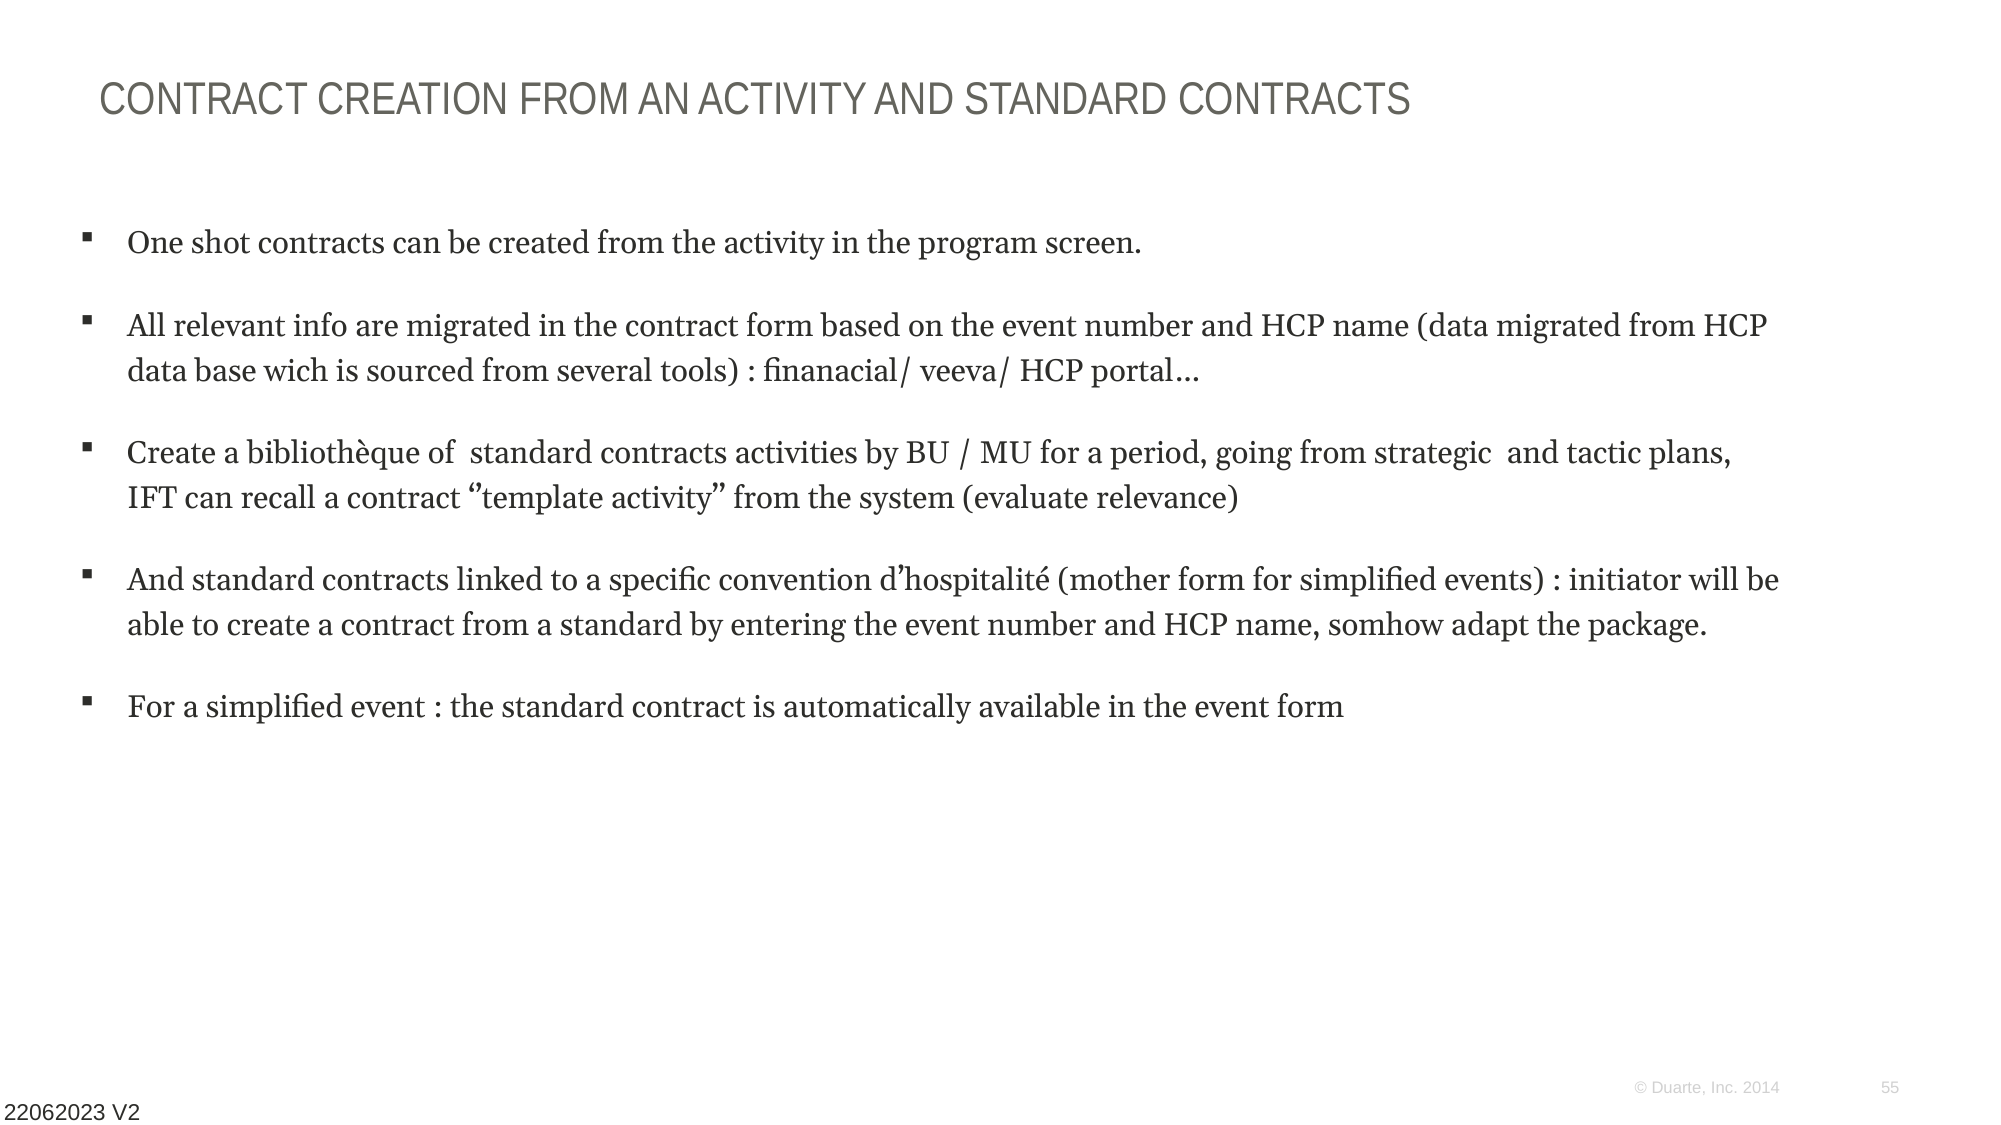

# Contract creation from an activity and standard contracts
One shot contracts can be created from the activity in the program screen.
All relevant info are migrated in the contract form based on the event number and HCP name (data migrated from HCP data base wich is sourced from several tools) : finanacial/ veeva/ HCP portal…
Create a bibliothèque of  standard contracts activities by BU / MU for a period, going from strategic  and tactic plans, IFT can recall a contract ‘’template activity’’ from the system (evaluate relevance)
And standard contracts linked to a specific convention d’hospitalité (mother form for simplified events) : initiator will be able to create a contract from a standard by entering the event number and HCP name, somhow adapt the package.
For a simplified event : the standard contract is automatically available in the event form